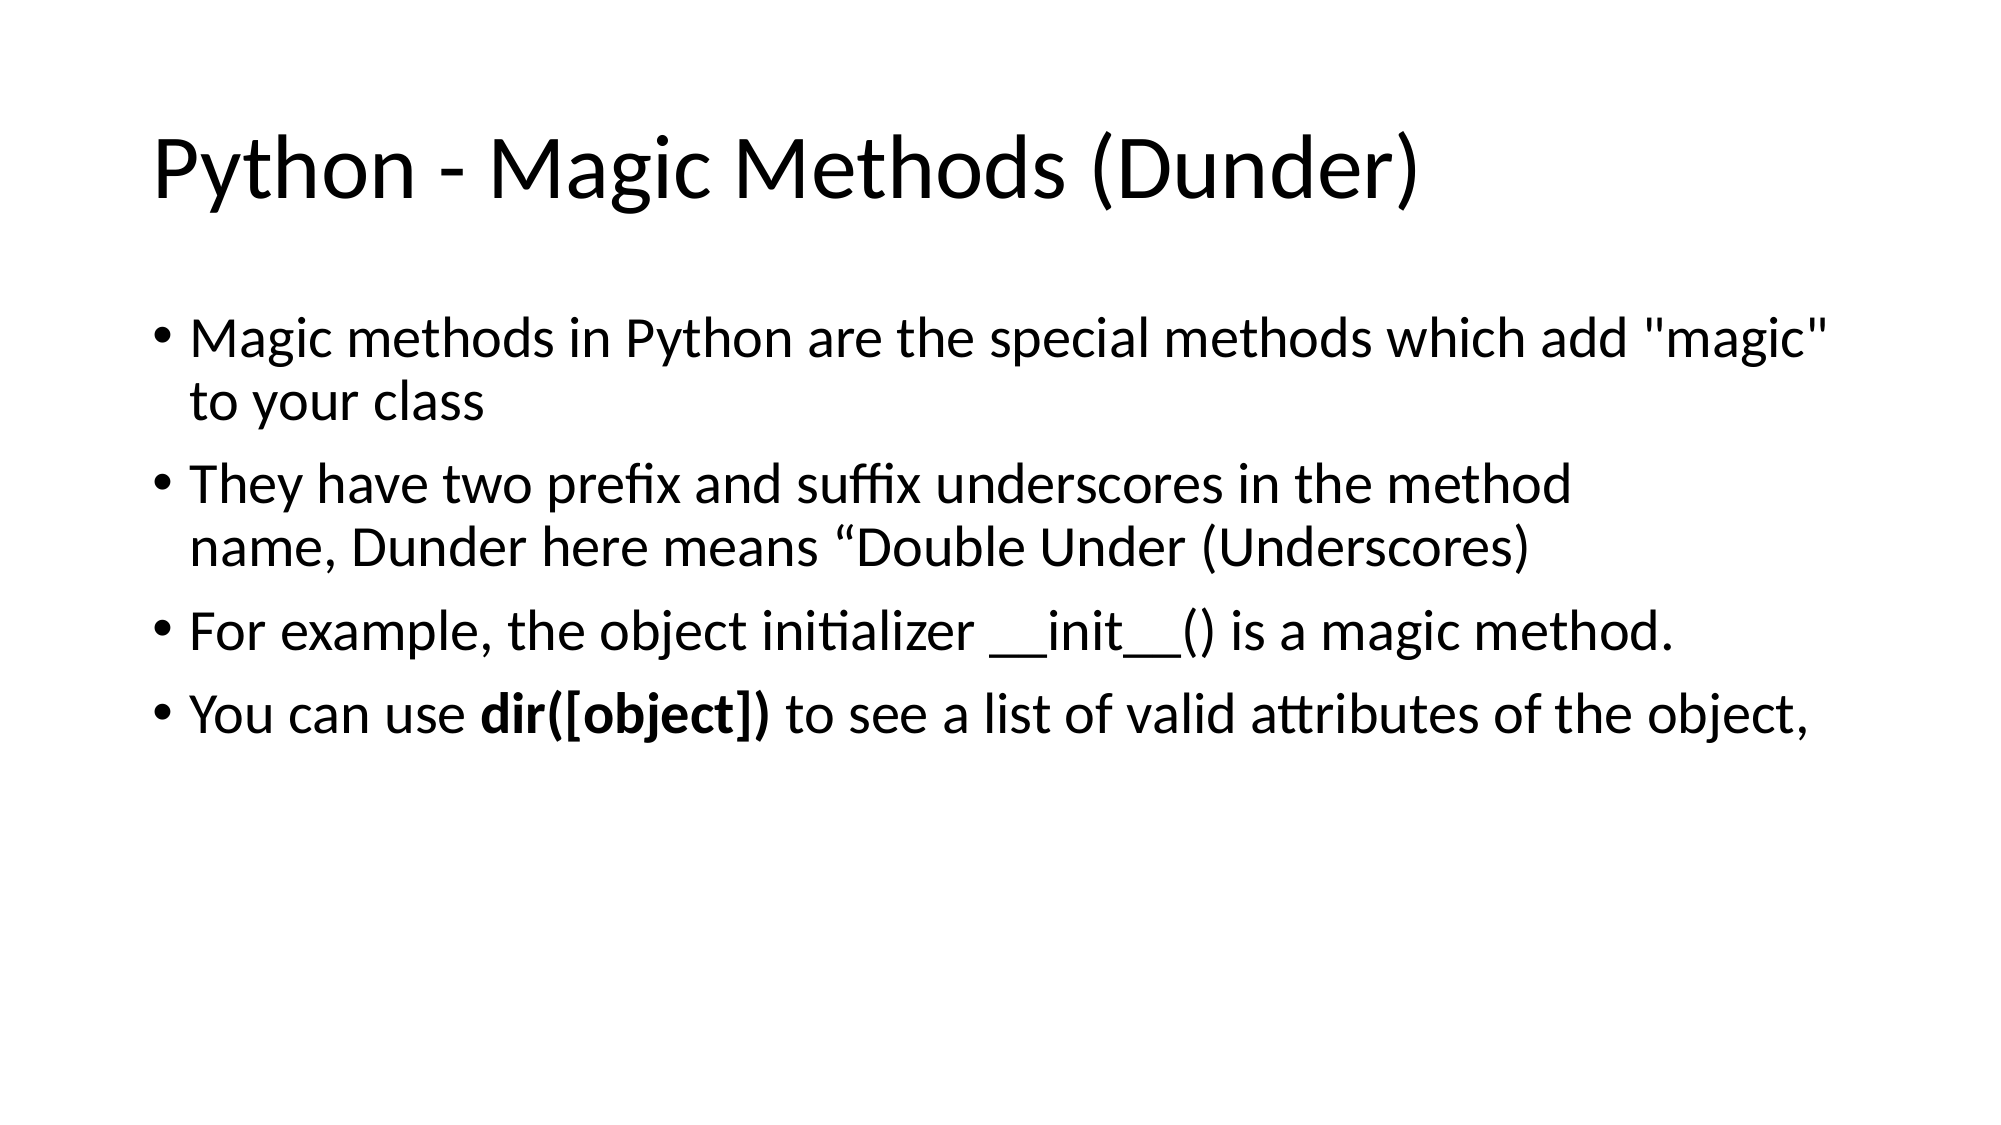

# Python - Magic Methods (Dunder)
Magic methods in Python are the special methods which add "magic" to your class
They have two prefix and suffix underscores in the method name, Dunder here means “Double Under (Underscores)
For example, the object initializer __init__() is a magic method.
You can use dir([object]) to see a list of valid attributes of the object,